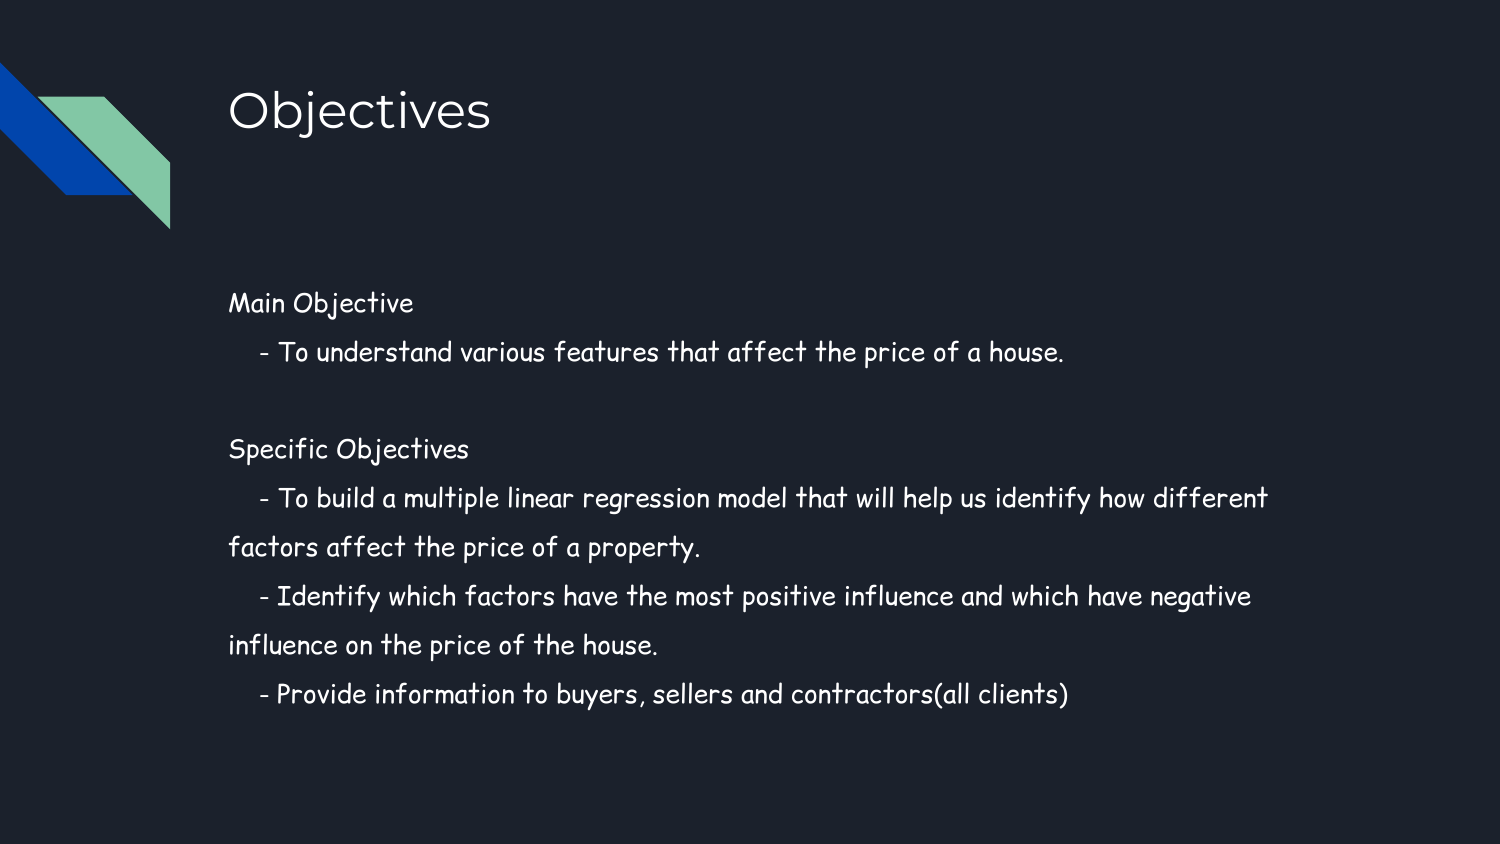

# Objectives
Main Objective
    - To understand various features that affect the price of a house.

Specific Objectives
    - To build a multiple linear regression model that will help us identify how different factors affect the price of a property.
    - Identify which factors have the most positive influence and which have negative influence on the price of the house.
    - Provide information to buyers, sellers and contractors(all clients)